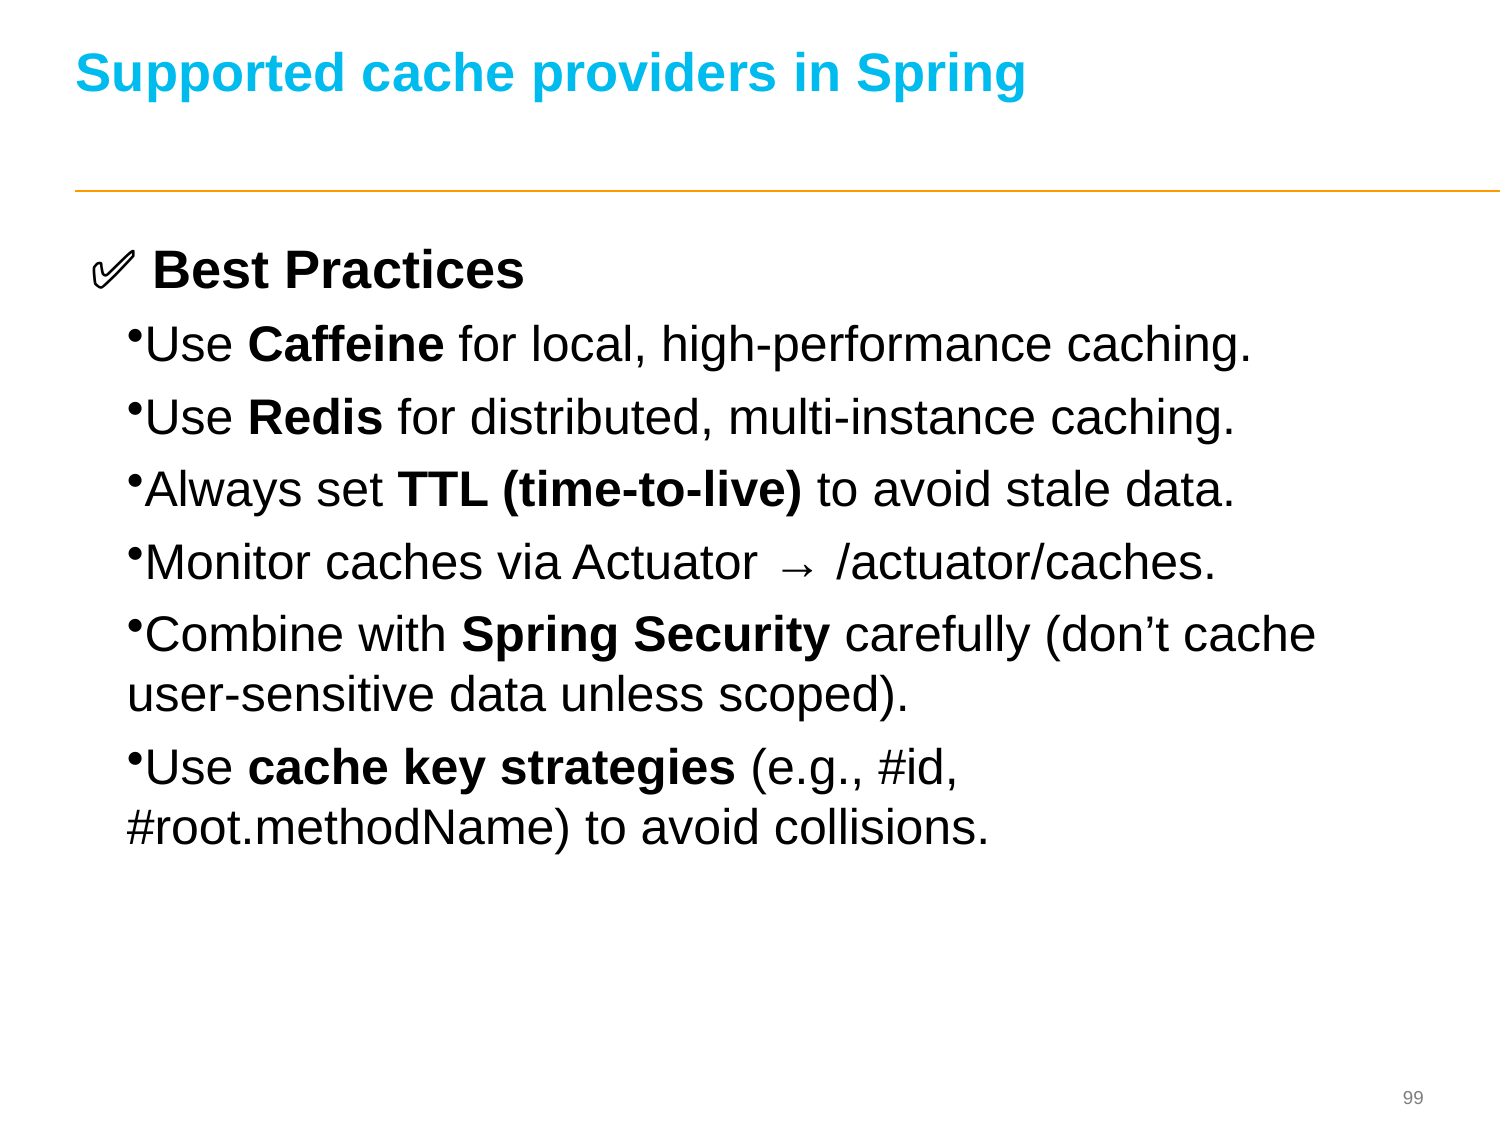

# Supported cache providers in Spring
✅ Best Practices
Use Caffeine for local, high-performance caching.
Use Redis for distributed, multi-instance caching.
Always set TTL (time-to-live) to avoid stale data.
Monitor caches via Actuator → /actuator/caches.
Combine with Spring Security carefully (don’t cache user-sensitive data unless scoped).
Use cache key strategies (e.g., #id, #root.methodName) to avoid collisions.